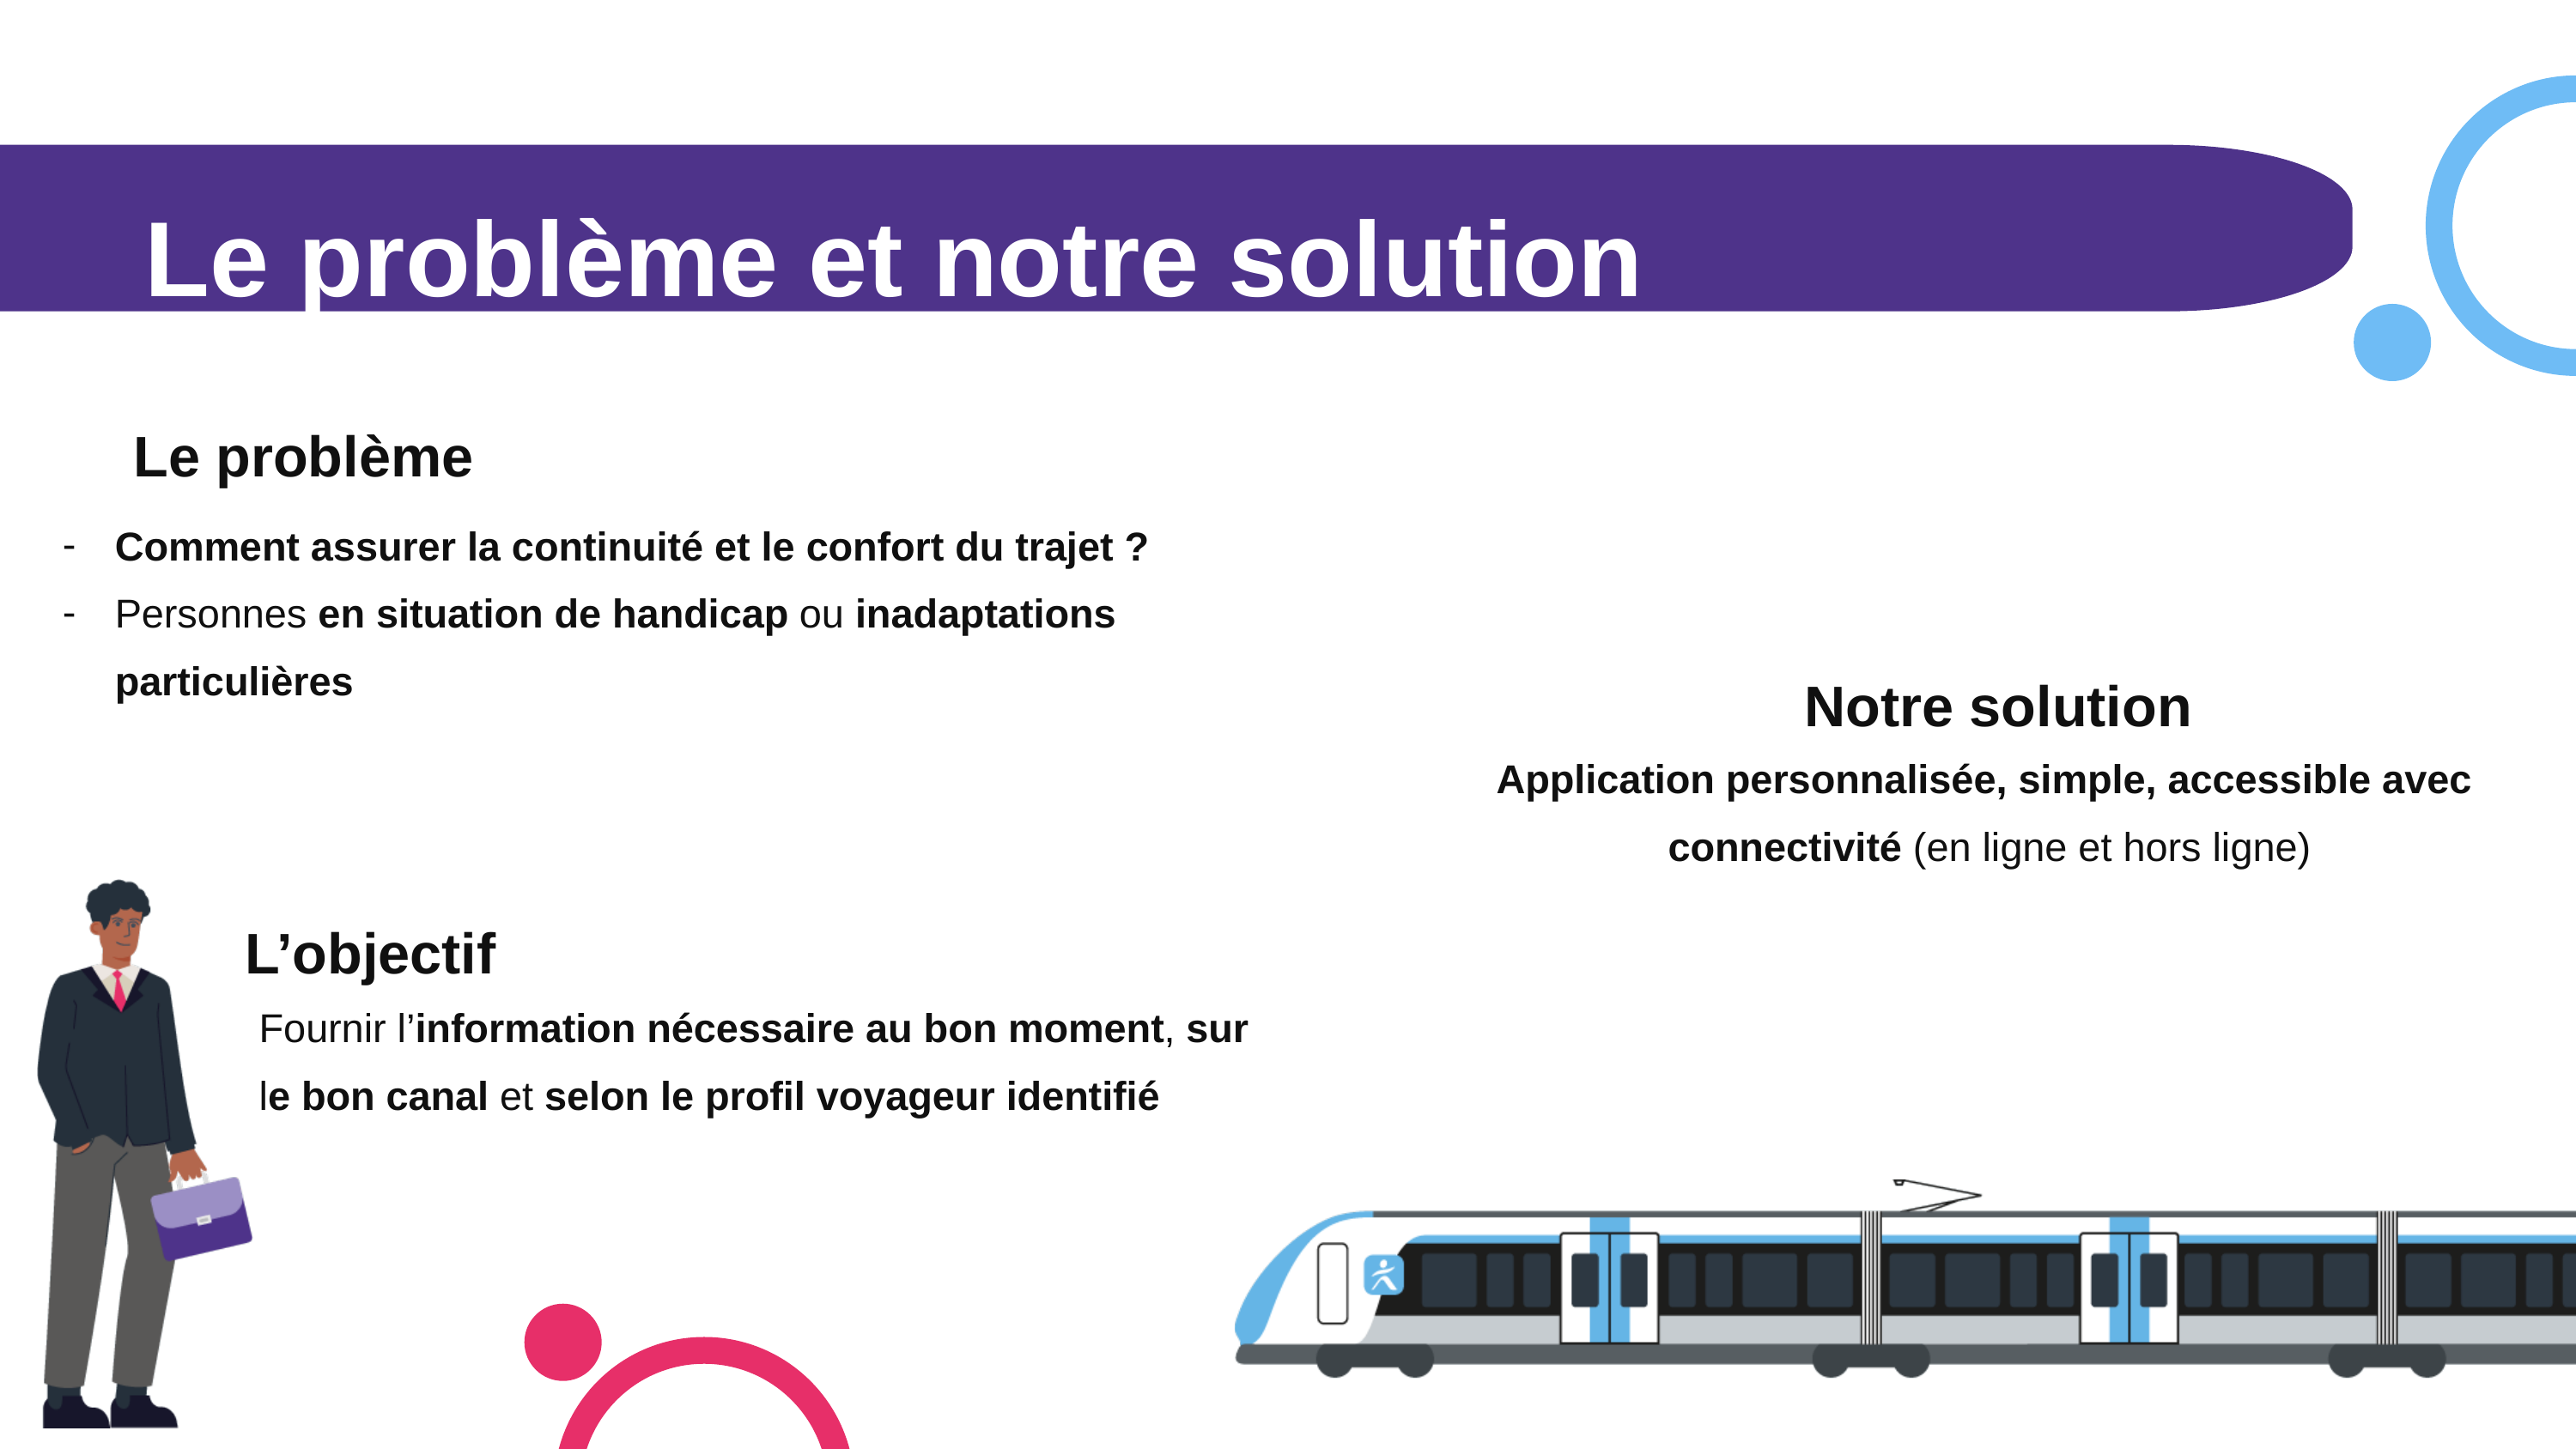

Le problème et notre solution

Le problème
Comment assurer la continuité et le confort du trajet ?
Personnes en situation de handicap ou inadaptations particulières

Notre solution
Application personnalisée, simple, accessible avec  connectivité (en ligne et hors ligne)

L’objectif
Fournir l’information nécessaire au bon moment, sur le bon canal et selon le profil voyageur identifié